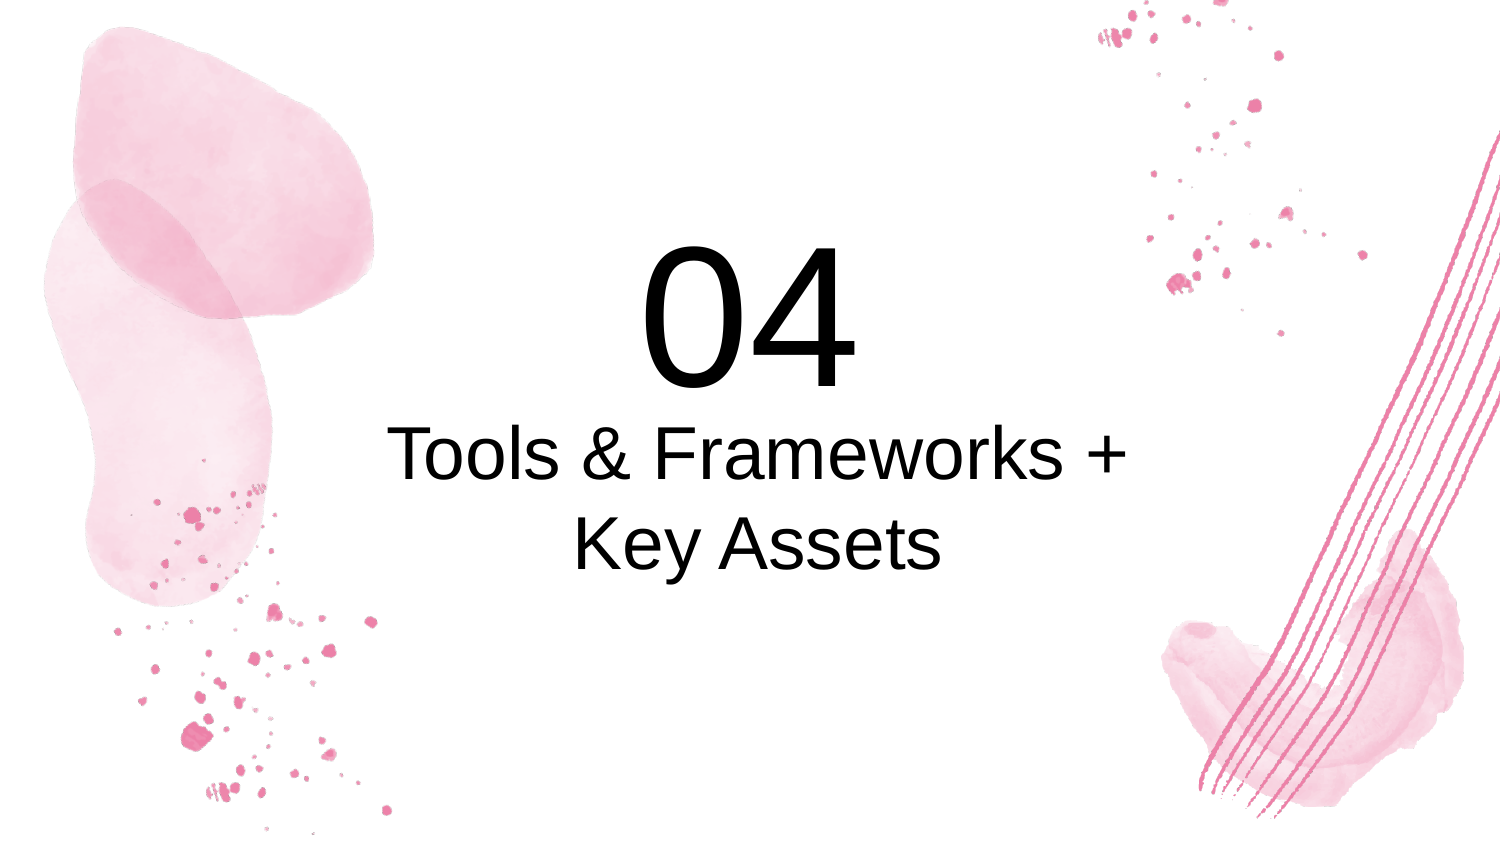

04
# Tools & Frameworks + Key Assets